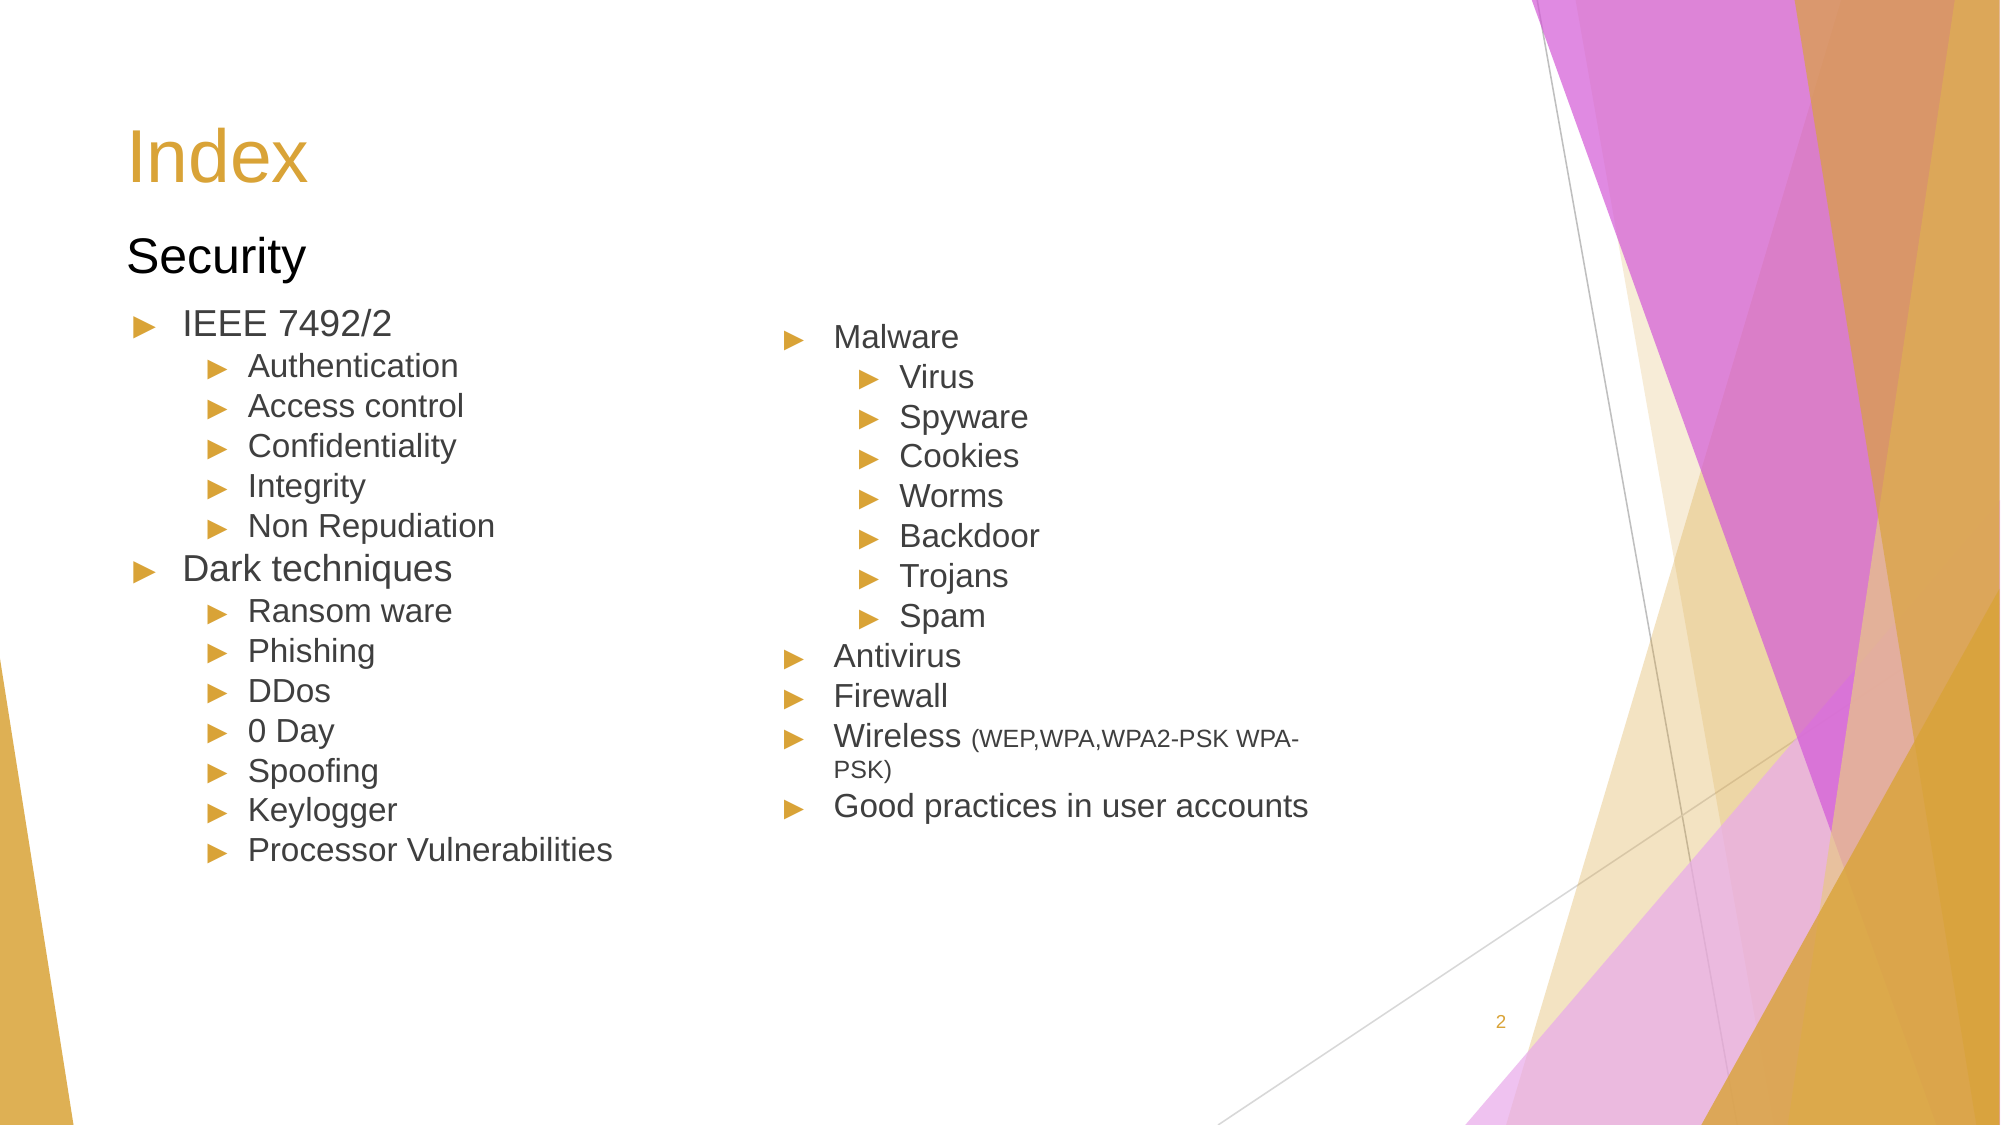

# Index
Security
IEEE 7492/2
Authentication
Access control
Confidentiality
Integrity
Non Repudiation
Dark techniques
Ransom ware
Phishing
DDos
0 Day
Spoofing
Keylogger
Processor Vulnerabilities

Malware
Virus
Spyware
Cookies
Worms
Backdoor
Trojans
Spam
Antivirus
Firewall
Wireless (WEP,WPA,WPA2-PSK WPA-PSK)
Good practices in user accounts

2